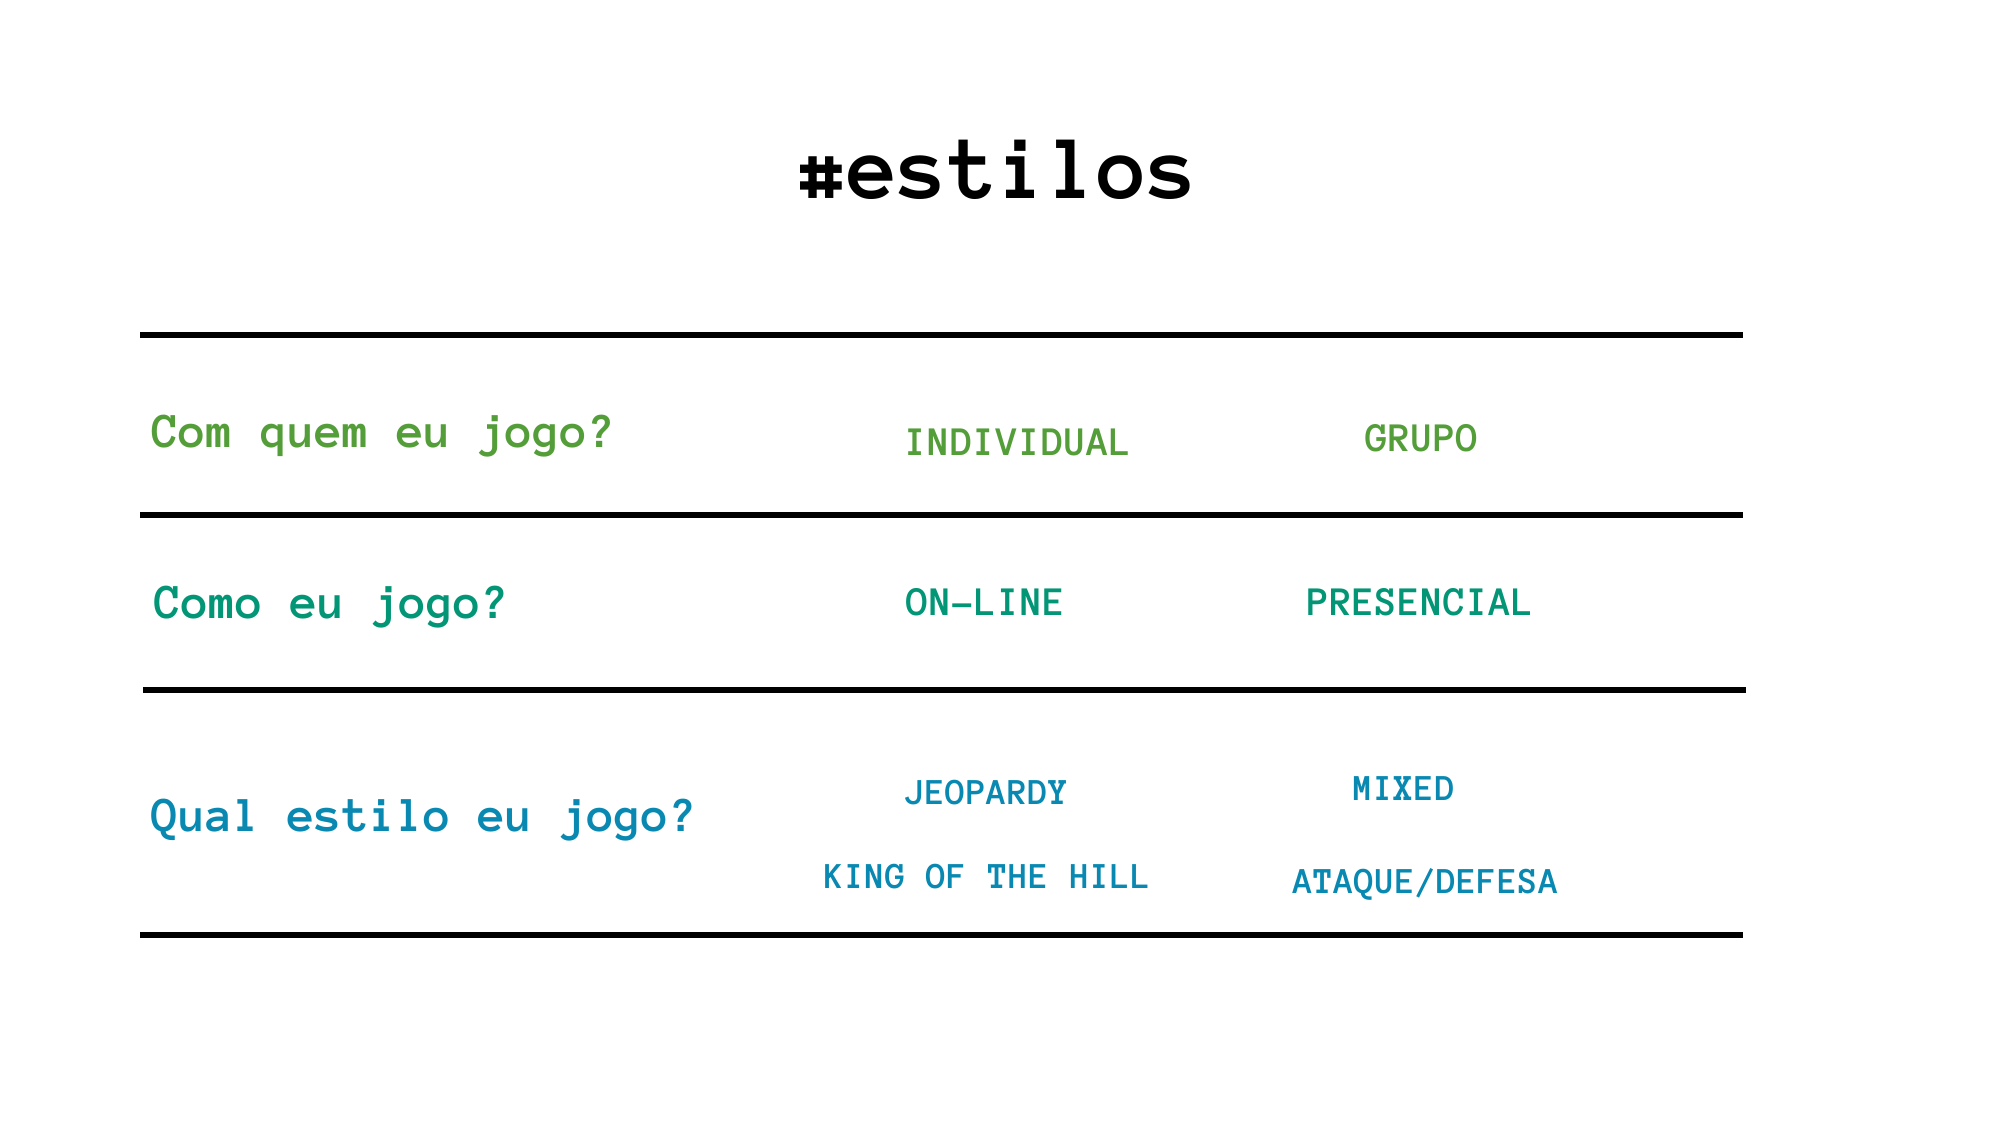

# #estilos

Com quem eu jogo?

GRUPO
INDIVIDUAL
Como eu jogo?
PRESENCIAL
ON-LINE
MIXED
JEOPARDY
Qual estilo eu jogo?
KING OF THE HILL
ATAQUE/DEFESA